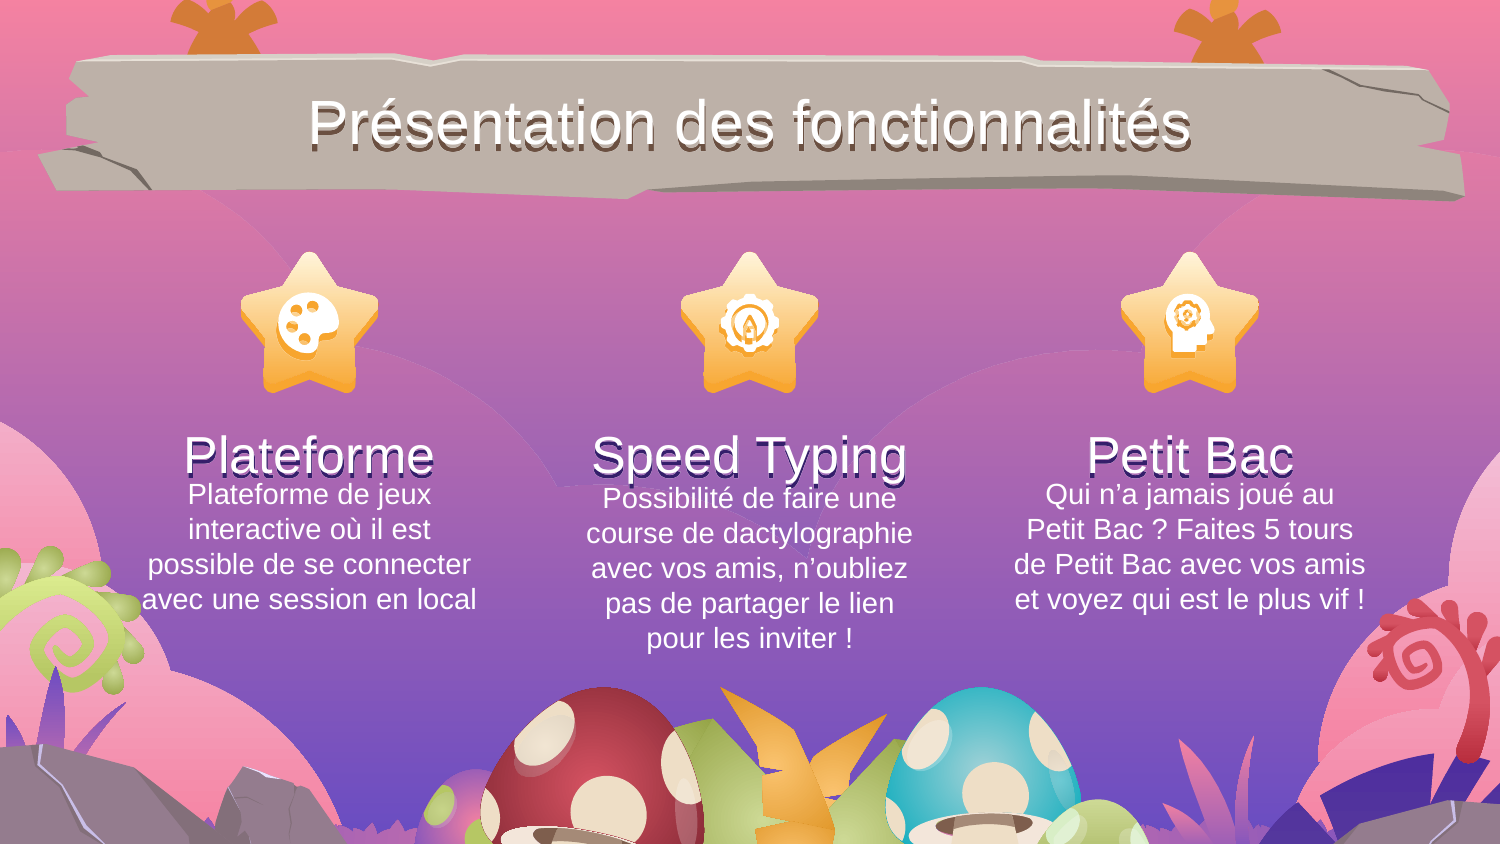

Présentation des fonctionnalités

# Plateforme
Speed Typing
Petit Bac
Possibilité de faire une course de dactylographie avec vos amis, n’oubliez pas de partager le lien pour les inviter !
Plateforme de jeux interactive où il est possible de se connecter avec une session en local
Qui n’a jamais joué au Petit Bac ? Faites 5 tours de Petit Bac avec vos amis et voyez qui est le plus vif !